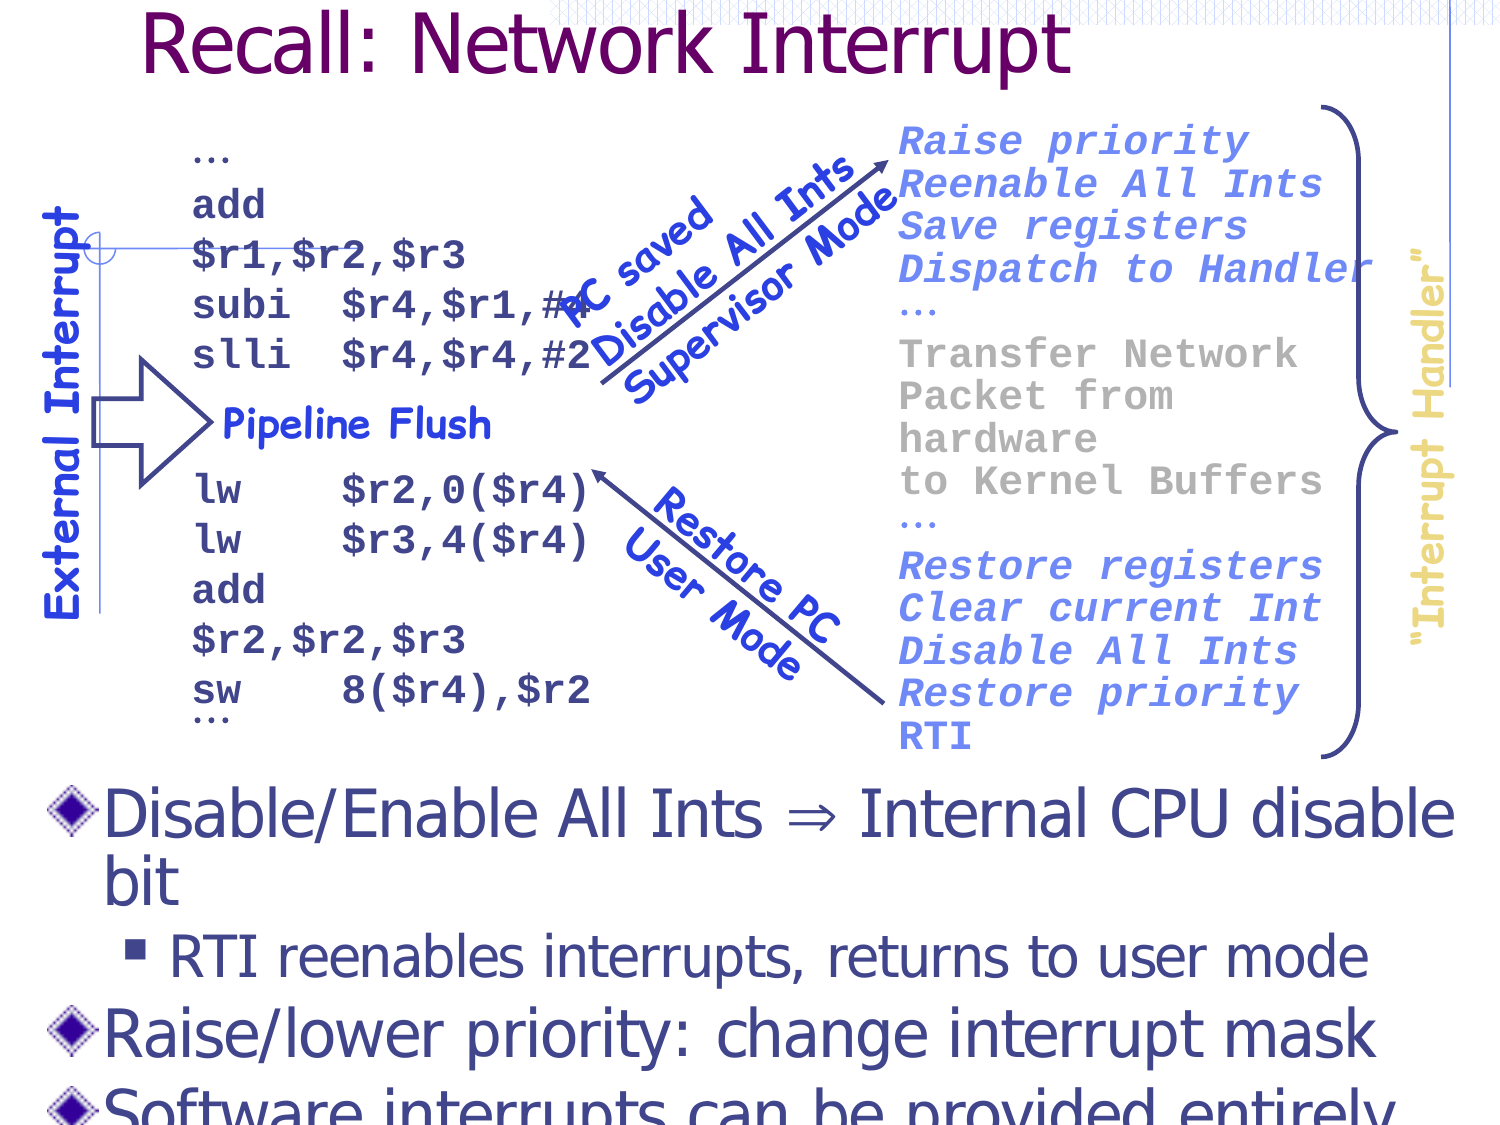

# Recall: Network Interrupt

Raise priority
Reenable All Ints
Save registers
Dispatch to Handler
…
Transfer Network Packet from hardware
to Kernel Buffers
…
Restore registers
Clear current Int
Disable All Ints
Restore priority
RTI
“Interrupt Handler”
PC saved
Disable All Ints
Supervisor Mode

…
add 	$r1,$r2,$r3
subi 	$r4,$r1,#4
slli 	$r4,$r4,#2

External Interrupt
Pipeline Flush

lw	$r2,0($r4)
lw	$r3,4($r4)
add	$r2,$r2,$r3
sw	8($r4),$r2
…
Restore PC
User Mode

Disable/Enable All Ints ⇒ Internal CPU disable bit
RTI reenables interrupts, returns to user mode
Raise/lower priority: change interrupt mask
Software interrupts can be provided entirely in software at priority switching boundaries